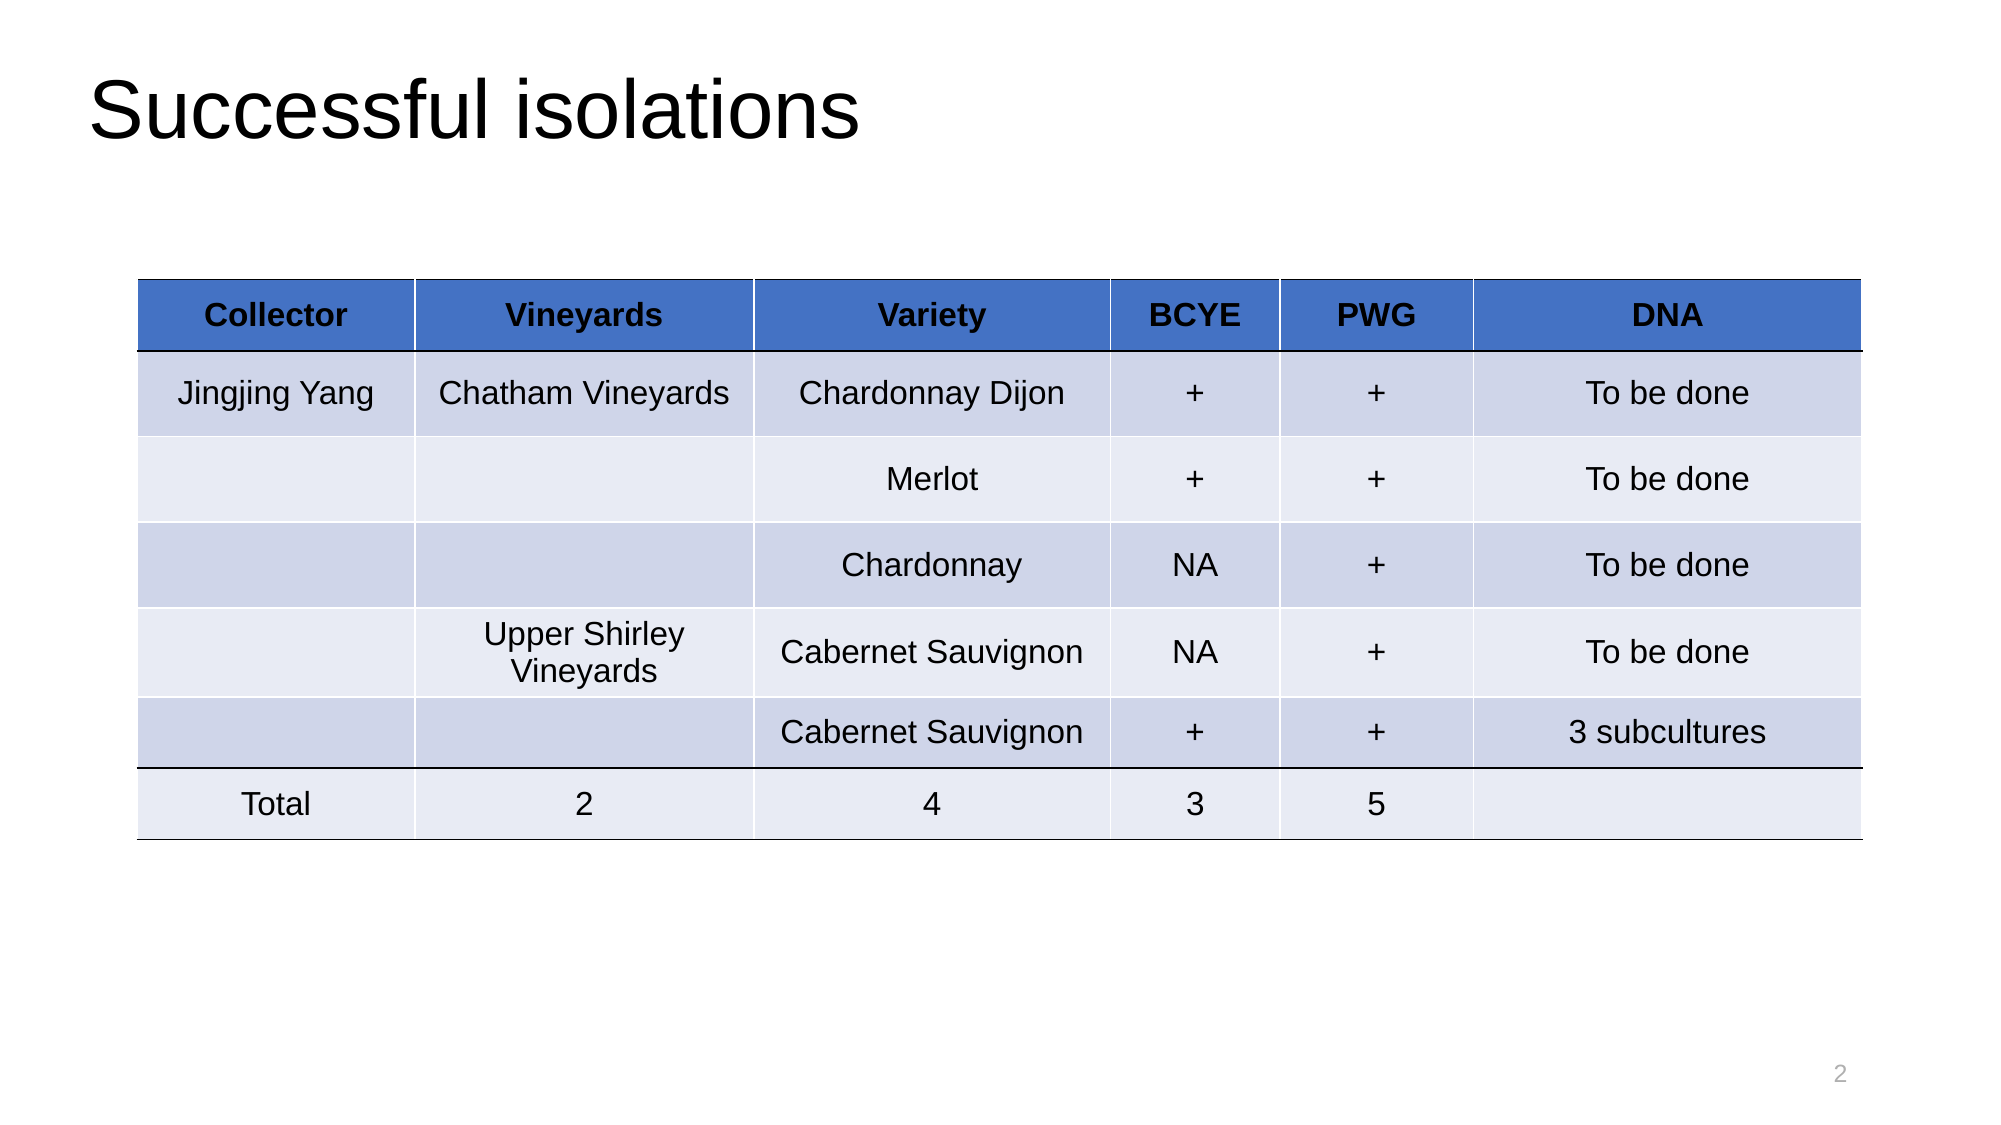

# Successful isolations
| Collector | Vineyards | Variety | BCYE | PWG | DNA |
| --- | --- | --- | --- | --- | --- |
| Jingjing Yang | Chatham Vineyards | Chardonnay Dijon | + | + | To be done |
|  |  | Merlot | + | + | To be done |
|  |  | Chardonnay | NA | + | To be done |
|  | Upper Shirley Vineyards | Cabernet Sauvignon | NA | + | To be done |
|  |  | Cabernet Sauvignon | + | + | 3 subcultures |
| Total | 2 | 4 | 3 | 5 |  |
2